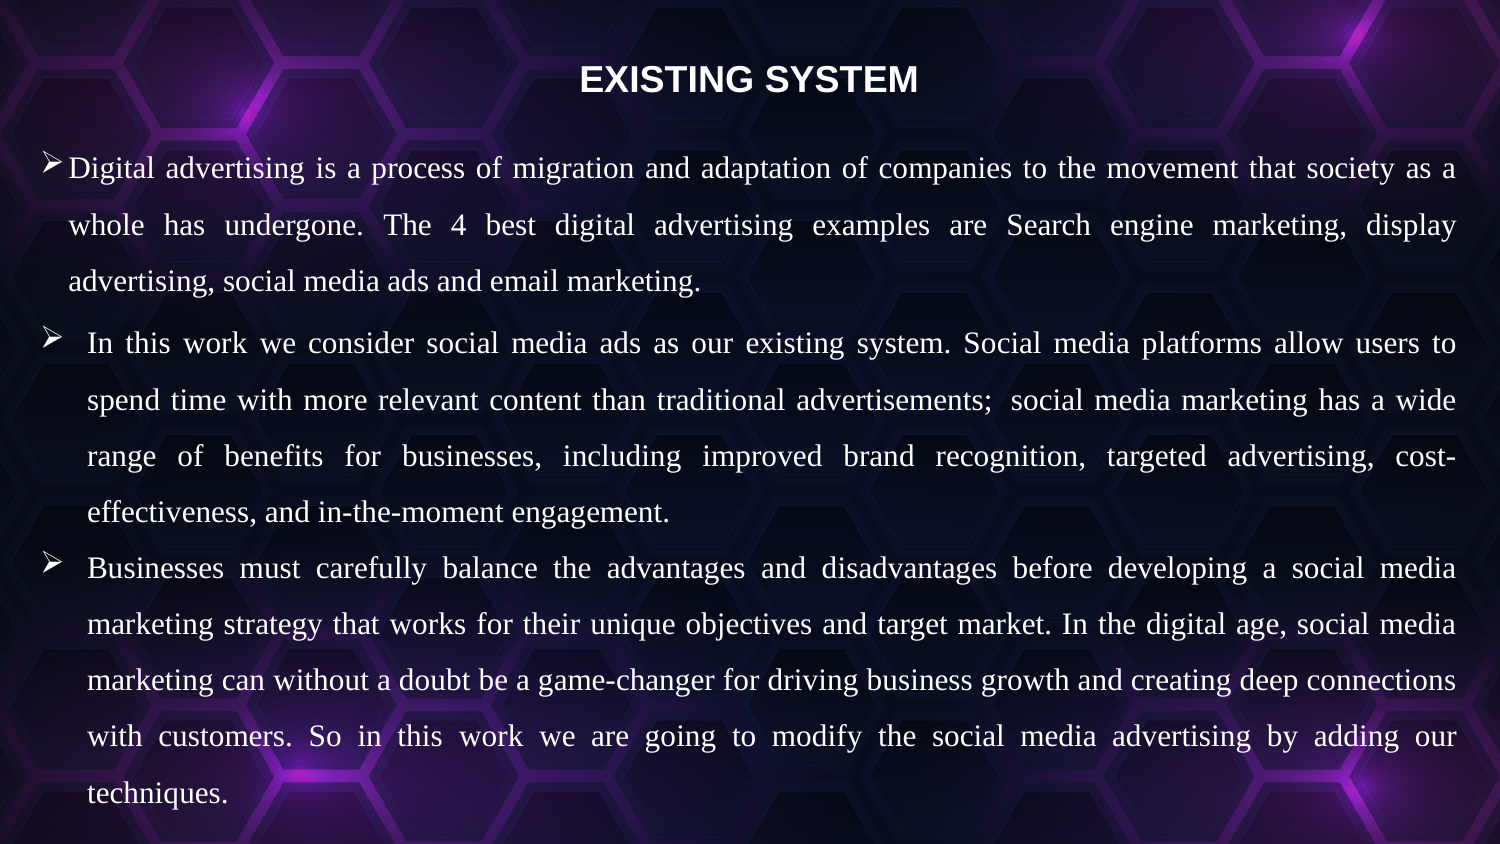

# EXISTING SYSTEM
Digital advertising is a process of migration and adaptation of companies to the movement that society as a whole has undergone. The 4 best digital advertising examples are Search engine marketing, display advertising, social media ads and email marketing.
In this work we consider social media ads as our existing system. Social media platforms allow users to spend time with more relevant content than traditional advertisements;  social media marketing has a wide range of benefits for businesses, including improved brand recognition, targeted advertising, cost-effectiveness, and in-the-moment engagement.
Businesses must carefully balance the advantages and disadvantages before developing a social media marketing strategy that works for their unique objectives and target market. In the digital age, social media marketing can without a doubt be a game-changer for driving business growth and creating deep connections with customers. So in this work we are going to modify the social media advertising by adding our techniques.